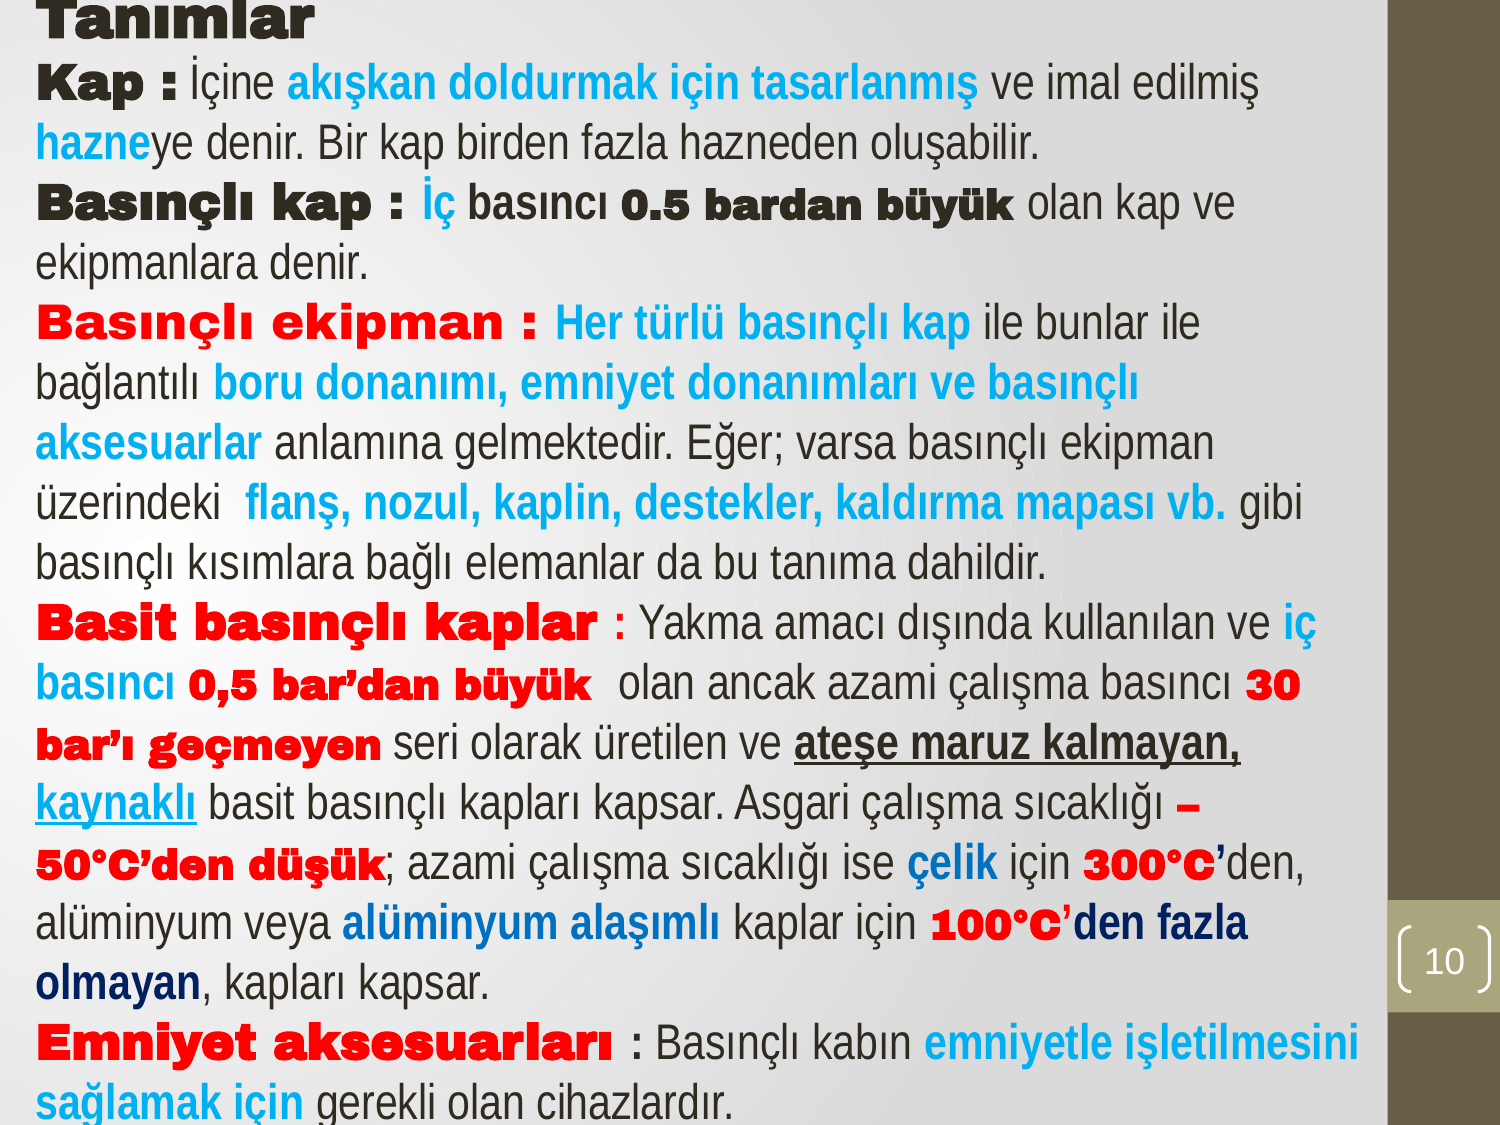

Tanımlar
Kap : İçine akışkan doldurmak için tasarlanmış ve imal edilmiş hazneye denir. Bir kap birden fazla hazneden oluşabilir.
Basınçlı kap : İç basıncı 0.5 bardan büyük olan kap ve ekipmanlara denir.
Basınçlı ekipman : Her türlü basınçlı kap ile bunlar ile bağlantılı boru donanımı, emniyet donanımları ve basınçlı aksesuarlar anlamına gelmektedir. Eğer; varsa basınçlı ekipman üzerindeki  flanş, nozul, kaplin, destekler, kaldırma mapası vb. gibi basınçlı kısımlara bağlı elemanlar da bu tanıma dahildir.
Basit basınçlı kaplar : Yakma amacı dışında kullanılan ve iç basıncı 0,5 bar’dan büyük  olan ancak azami çalışma basıncı 30 bar’ı geçmeyen seri olarak üretilen ve ateşe maruz kalmayan, kaynaklı basit basınçlı kapları kapsar. Asgari çalışma sıcaklığı –50°C’den düşük; azami çalışma sıcaklığı ise çelik için 300°C’den, alüminyum veya alüminyum alaşımlı kaplar için 100°C’den fazla olmayan, kapları kapsar.
Emniyet aksesuarları : Basınçlı kabın emniyetle işletilmesini sağlamak için gerekli olan cihazlardır.

10